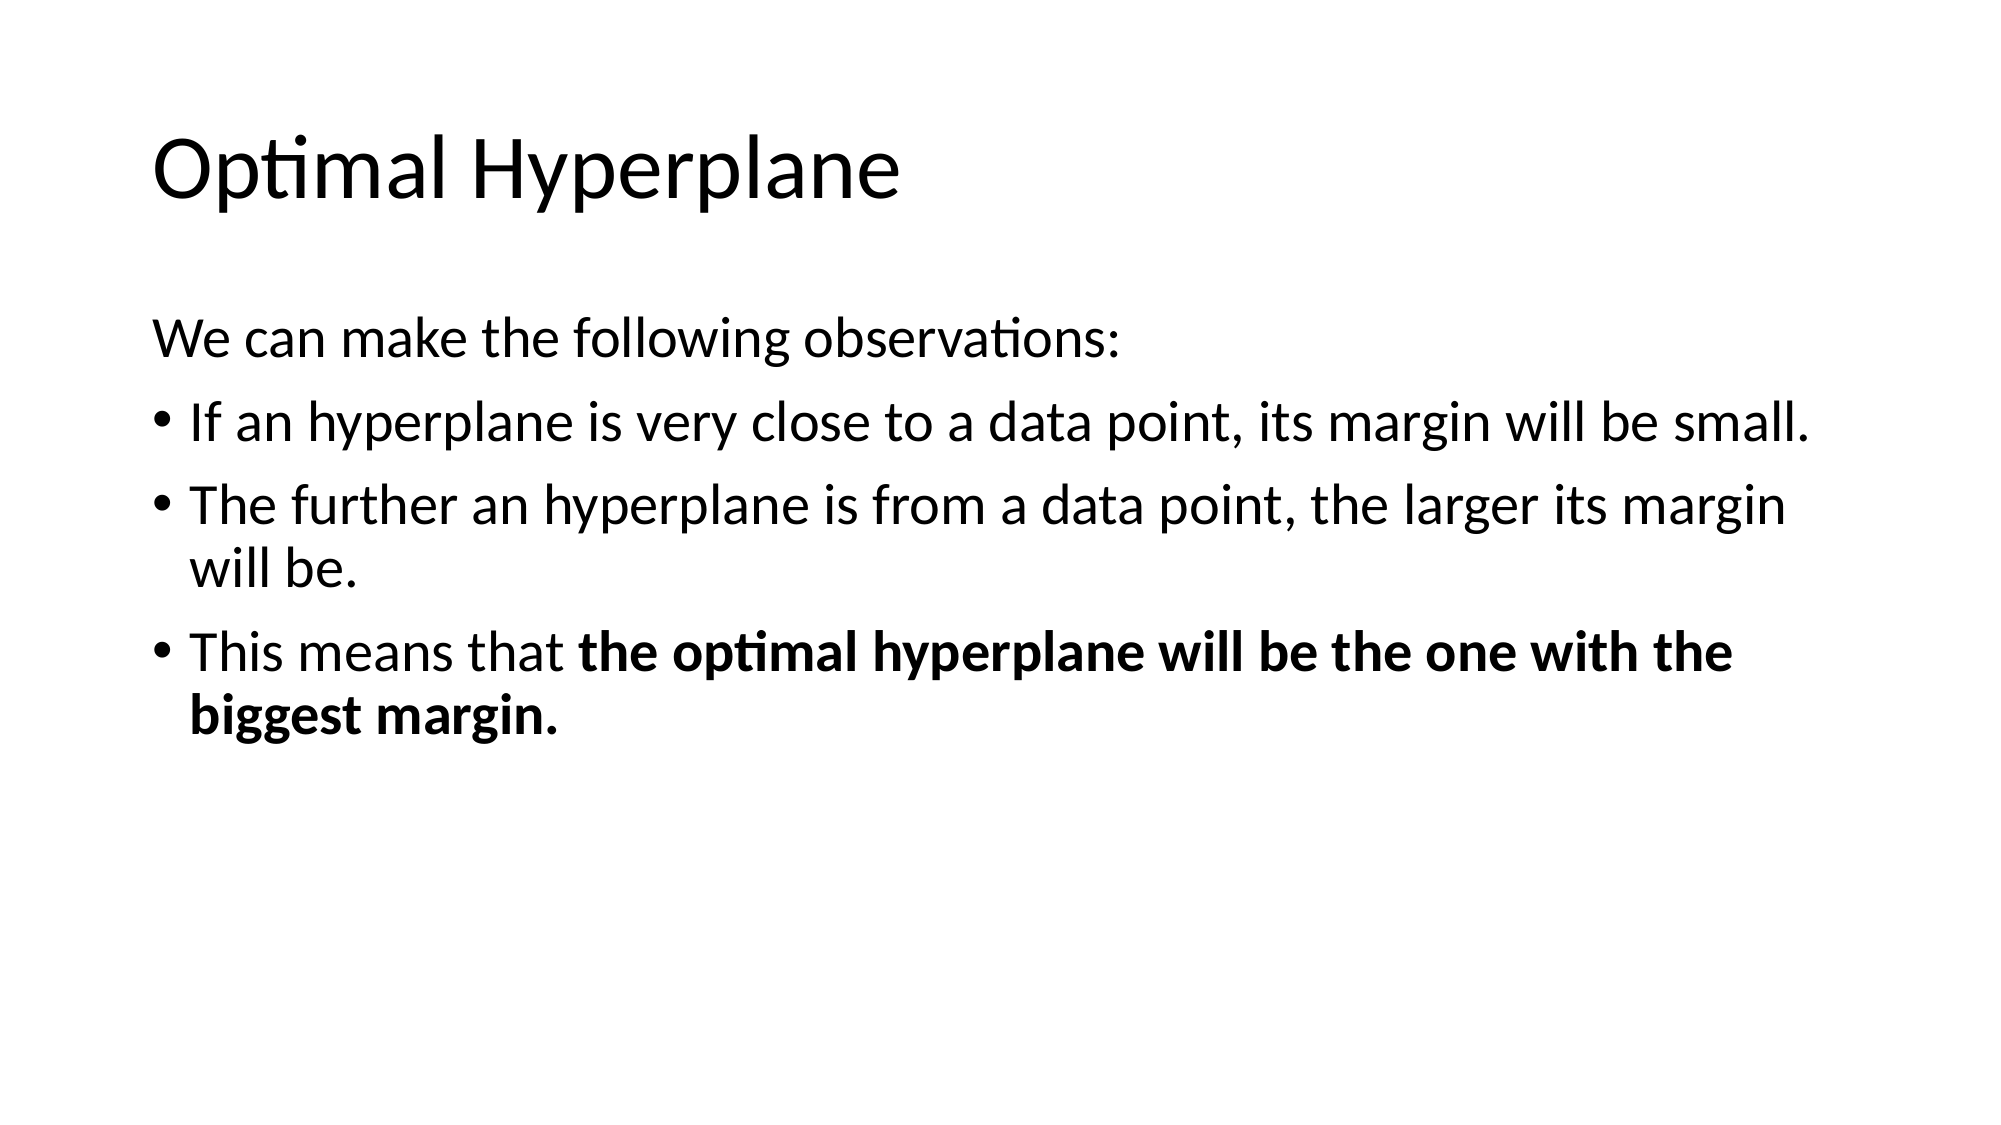

# Optimal Hyperplane
We can make the following observations:
If an hyperplane is very close to a data point, its margin will be small.
The further an hyperplane is from a data point, the larger its margin will be.
This means that the optimal hyperplane will be the one with the biggest margin.